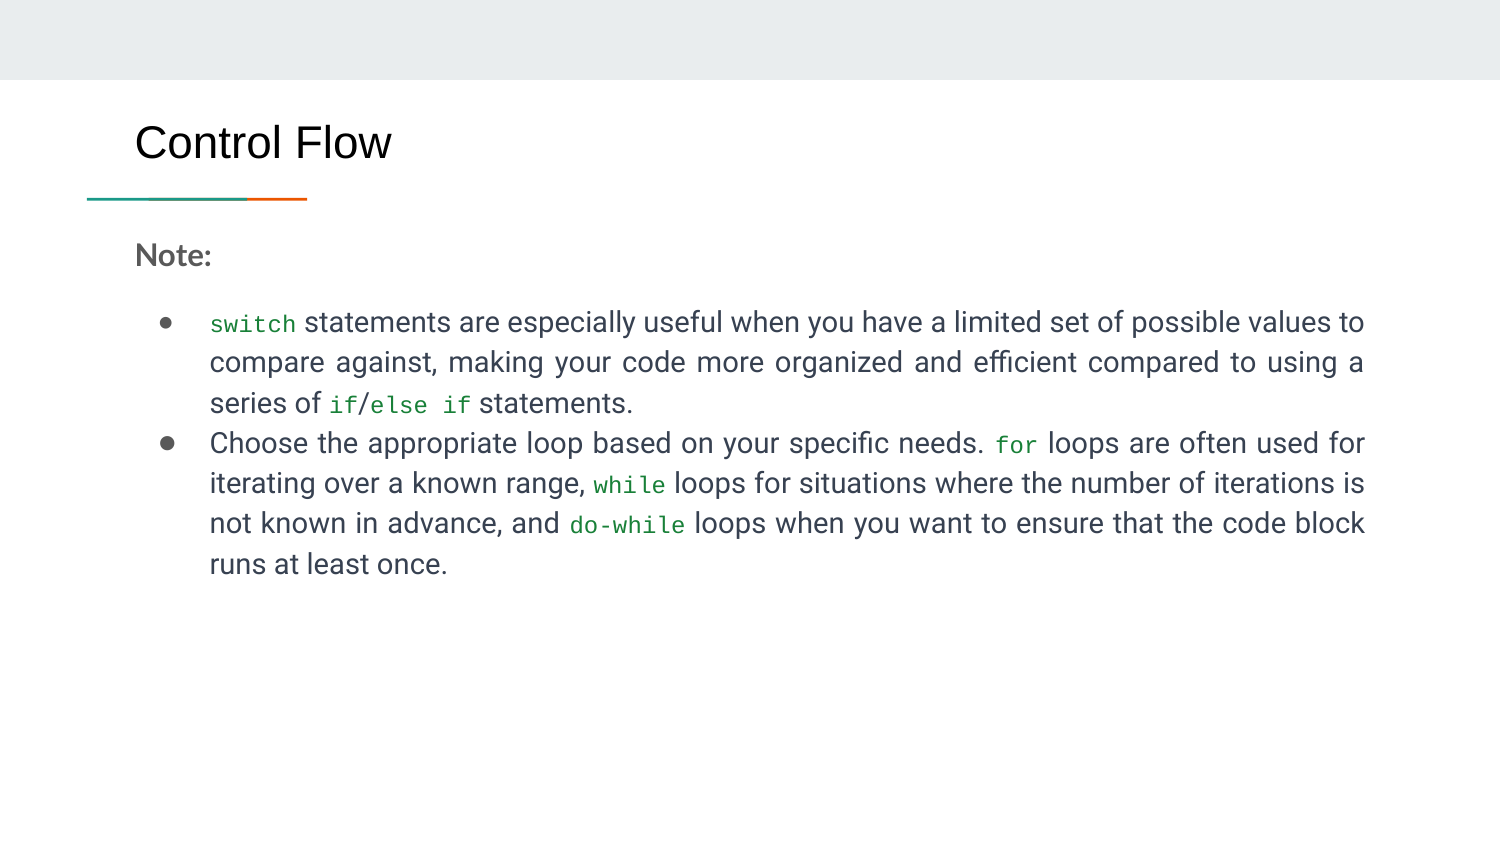

# Control Flow
Note:
switch statements are especially useful when you have a limited set of possible values to compare against, making your code more organized and efficient compared to using a series of if/else if statements.
Choose the appropriate loop based on your specific needs. for loops are often used for iterating over a known range, while loops for situations where the number of iterations is not known in advance, and do-while loops when you want to ensure that the code block runs at least once.